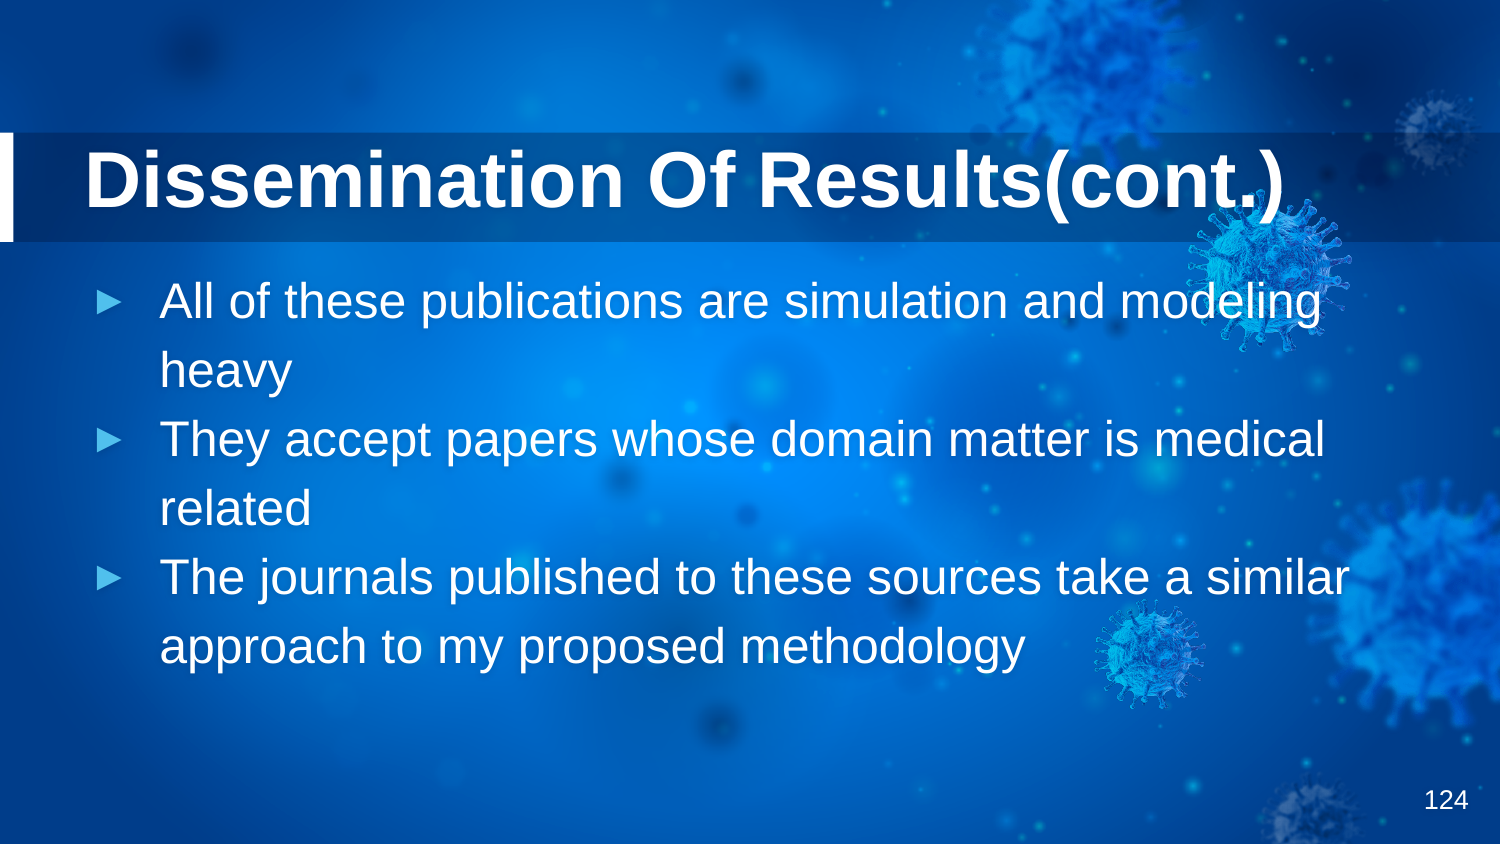

# Dissemination Of Results(cont.)
All of these publications are simulation and modeling heavy
They accept papers whose domain matter is medical related
The journals published to these sources take a similar approach to my proposed methodology
124